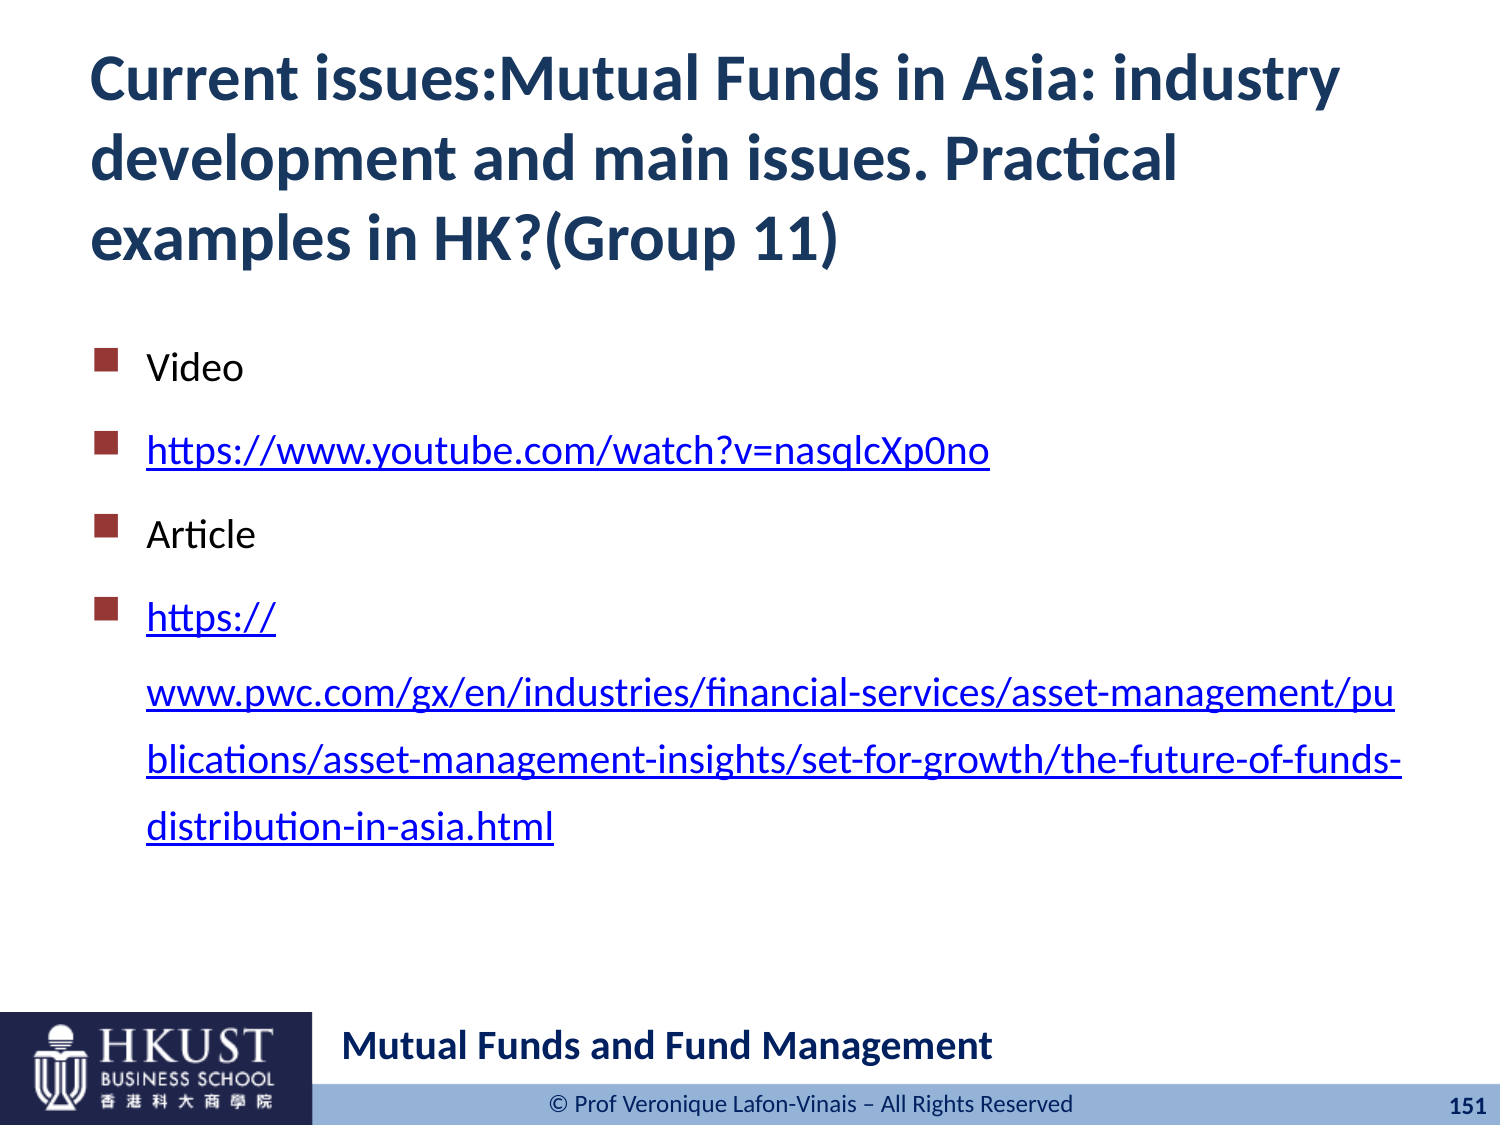

# Current issues:Mutual Funds in Asia: industry development and main issues. Practical examples in HK?(Group 11)
Video
https://www.youtube.com/watch?v=nasqlcXp0no
Article
https://www.pwc.com/gx/en/industries/financial-services/asset-management/publications/asset-management-insights/set-for-growth/the-future-of-funds-distribution-in-asia.html

Mutual Funds and Fund Management
151